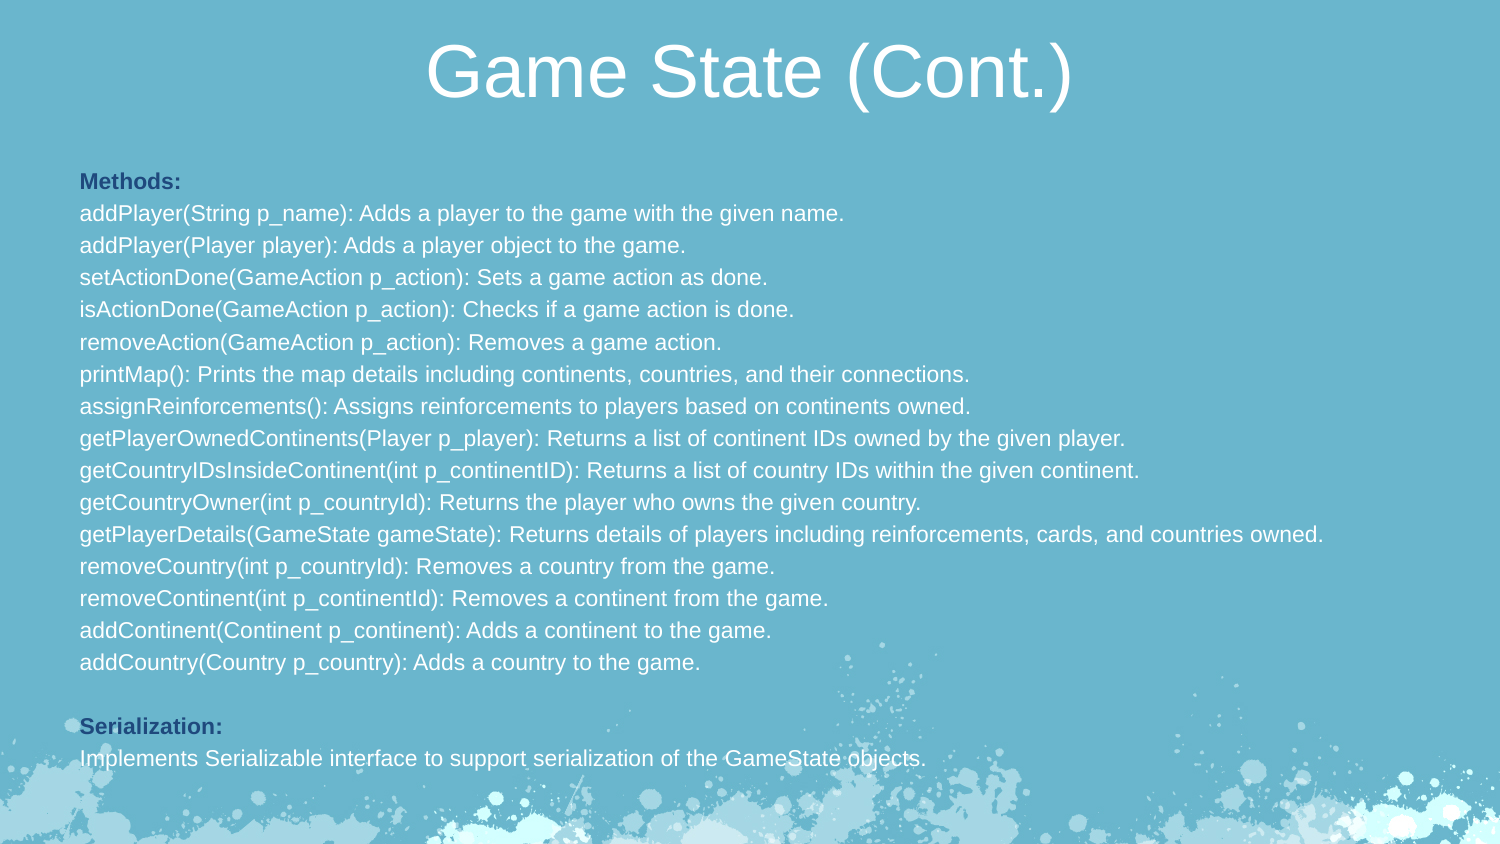

Game State (Cont.)
Methods:
addPlayer(String p_name): Adds a player to the game with the given name.
addPlayer(Player player): Adds a player object to the game.
setActionDone(GameAction p_action): Sets a game action as done.
isActionDone(GameAction p_action): Checks if a game action is done.
removeAction(GameAction p_action): Removes a game action.
printMap(): Prints the map details including continents, countries, and their connections.
assignReinforcements(): Assigns reinforcements to players based on continents owned.
getPlayerOwnedContinents(Player p_player): Returns a list of continent IDs owned by the given player.
getCountryIDsInsideContinent(int p_continentID): Returns a list of country IDs within the given continent.
getCountryOwner(int p_countryId): Returns the player who owns the given country.
getPlayerDetails(GameState gameState): Returns details of players including reinforcements, cards, and countries owned.
removeCountry(int p_countryId): Removes a country from the game.
removeContinent(int p_continentId): Removes a continent from the game.
addContinent(Continent p_continent): Adds a continent to the game.
addCountry(Country p_country): Adds a country to the game.

Serialization:
Implements Serializable interface to support serialization of the GameState objects.